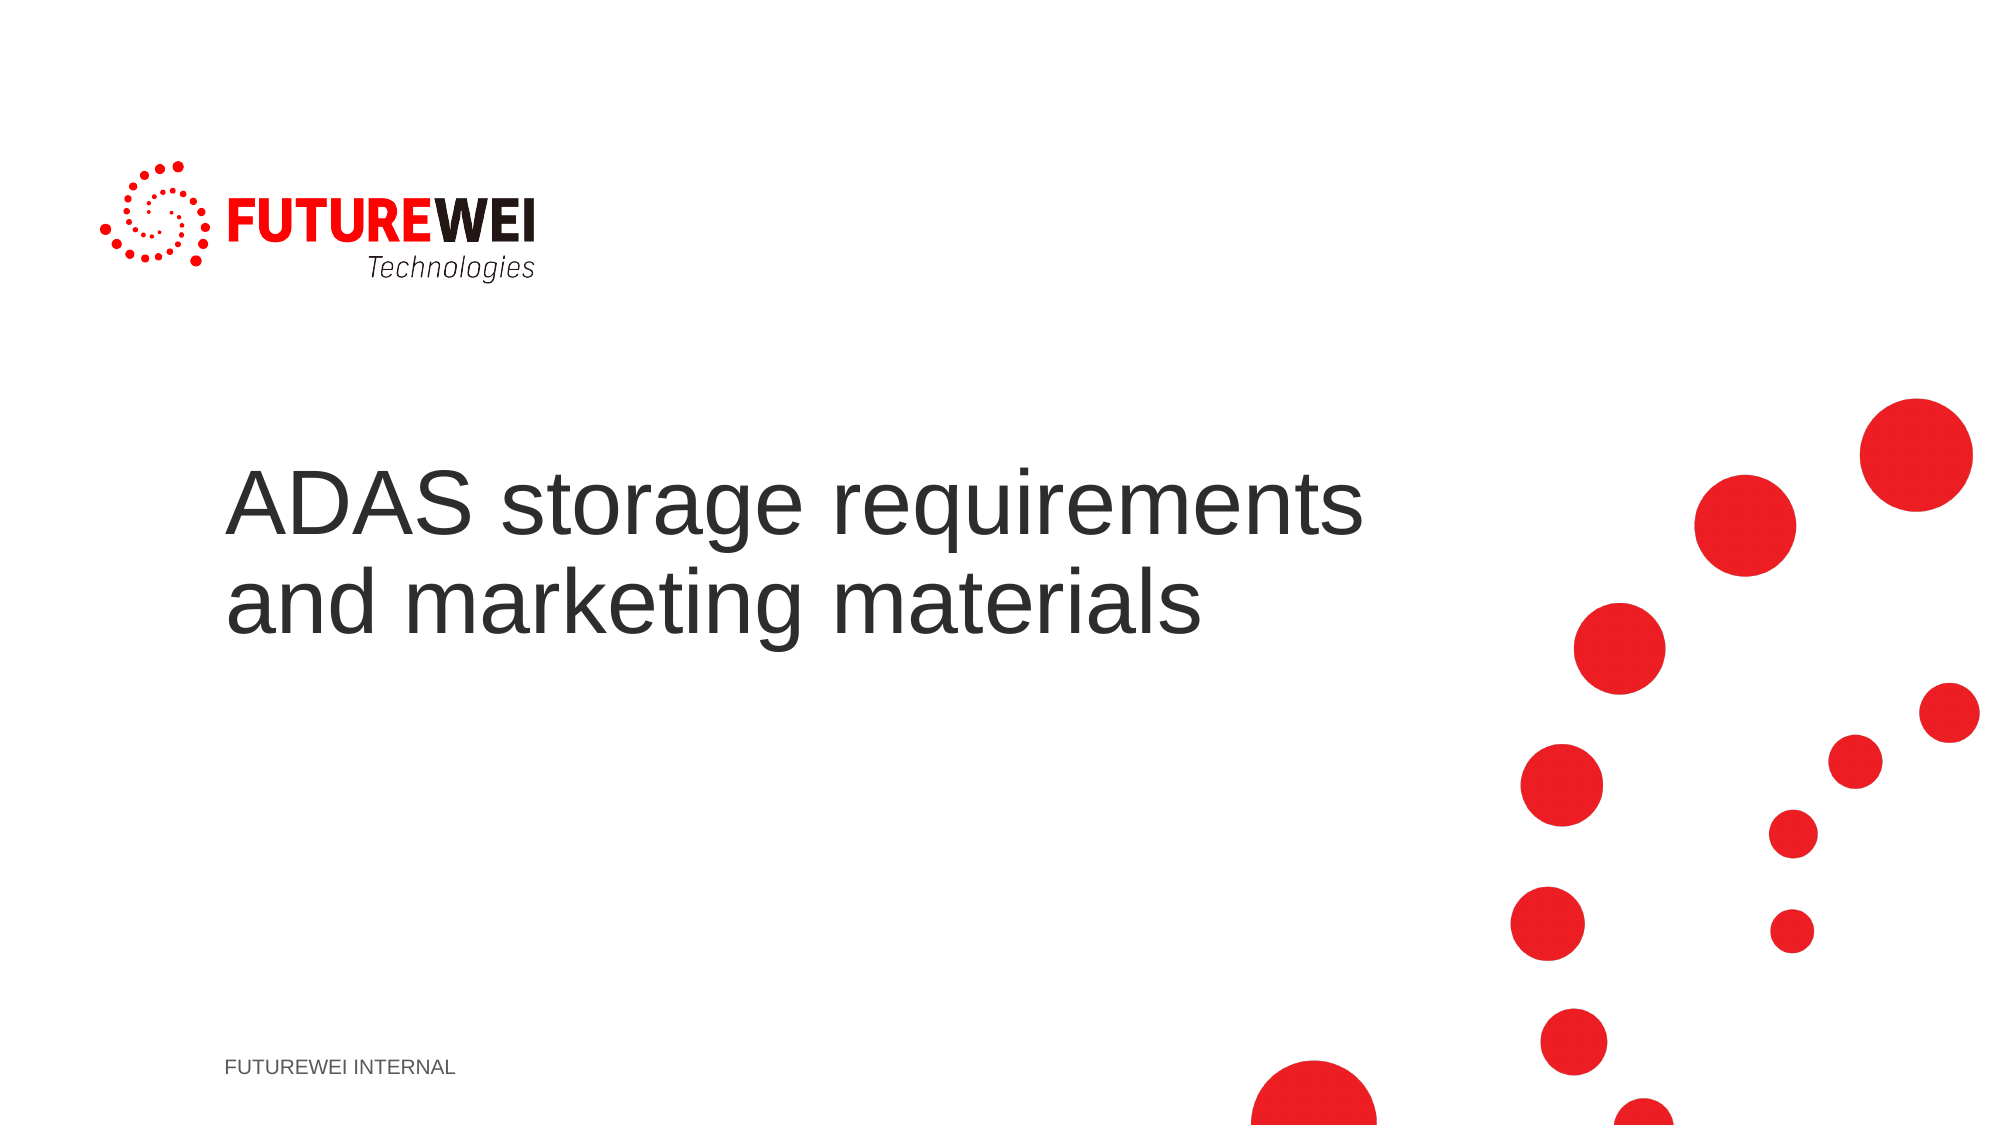

# ADAS storage requirements and marketing materials